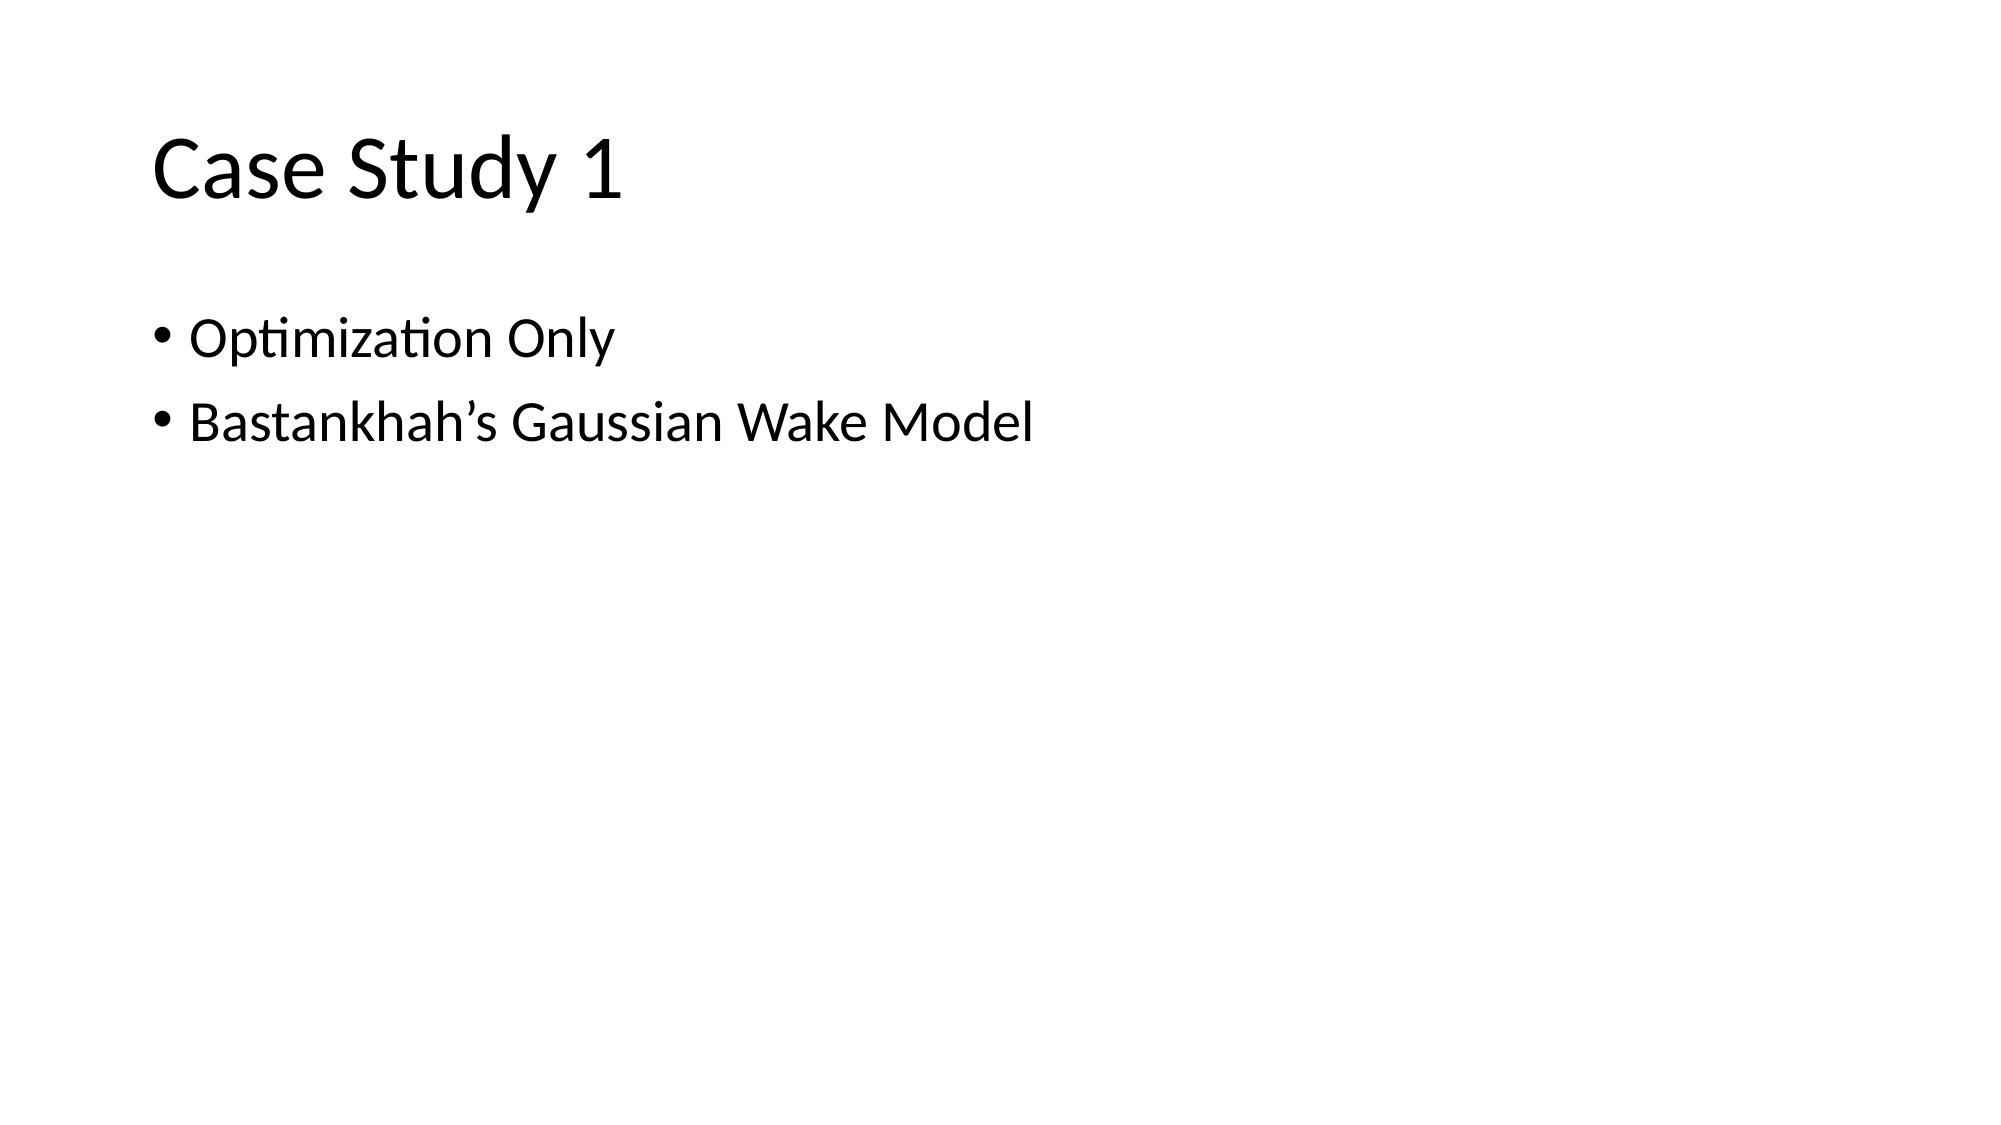

# Case Study 1
Optimization Only
Bastankhah’s Gaussian Wake Model